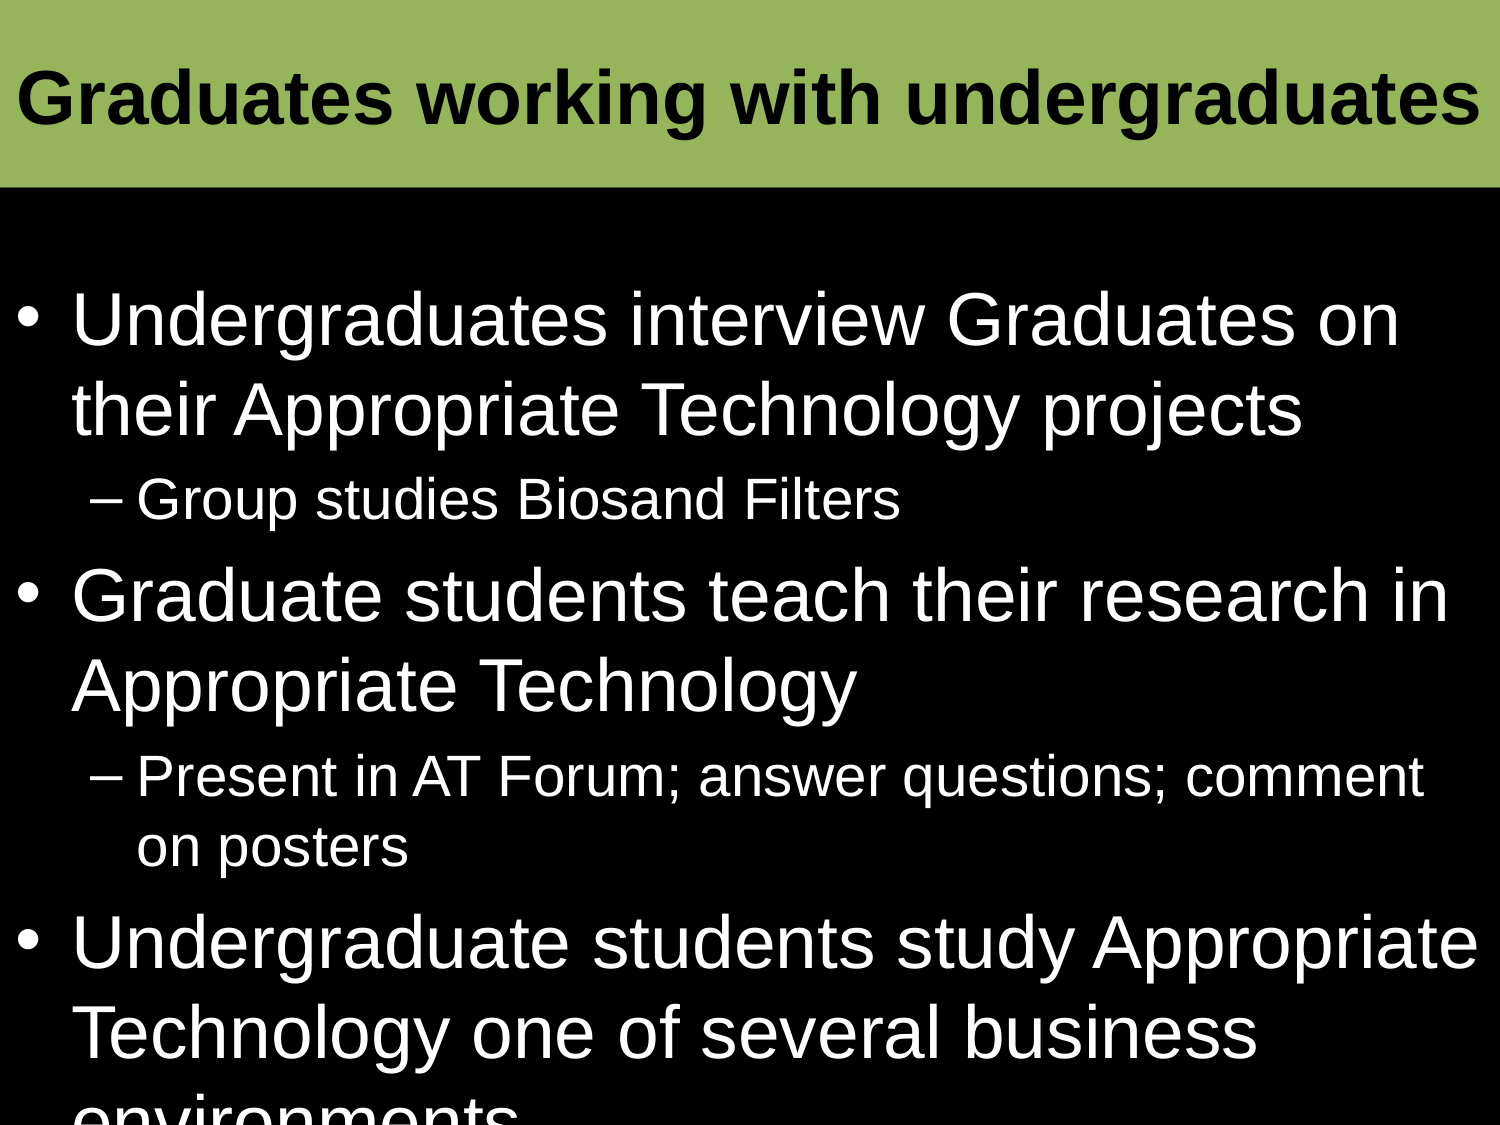

# Graduates working with undergraduates

Undergraduates interview Graduates on their Appropriate Technology projects
Group studies Biosand Filters
Graduate students teach their research in Appropriate Technology
Present in AT Forum; answer questions; comment on posters
Undergraduate students study Appropriate Technology one of several business environments